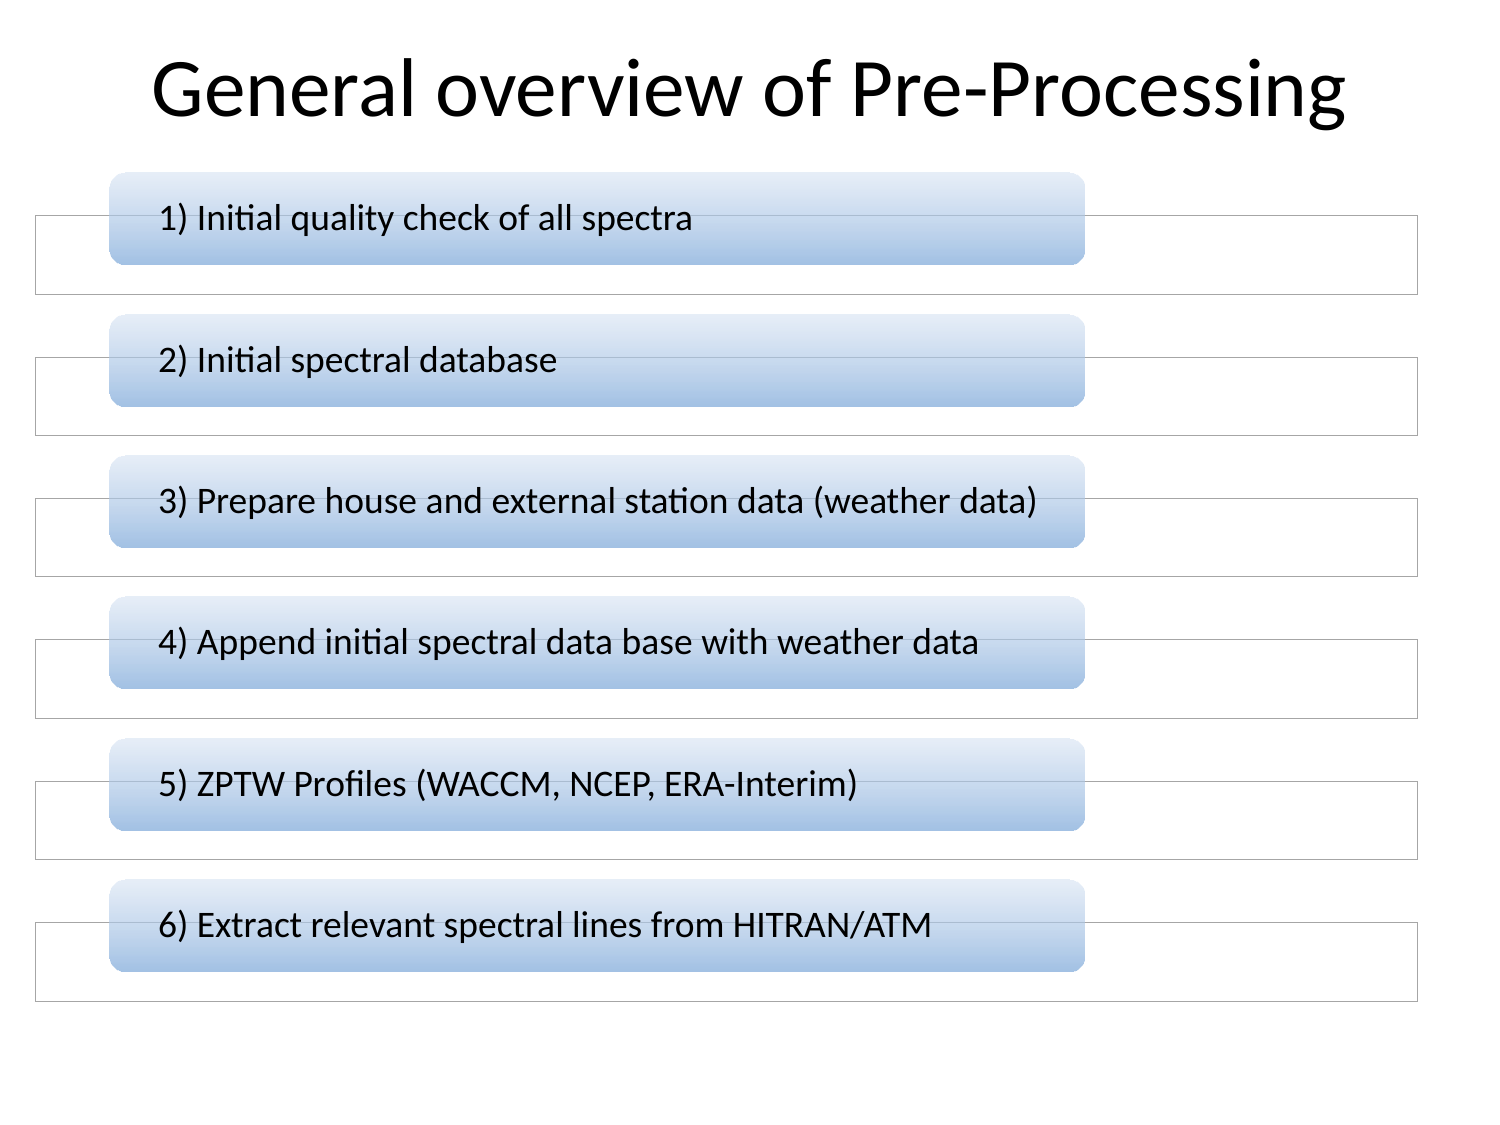

General overview of Pre-Processing
1) Initial quality check of all spectra
2) Initial spectral database
3) Prepare house and external station data (weather data)
4) Append initial spectral data base with weather data
5) ZPTW Profiles (WACCM, NCEP, ERA-Interim)
6) Extract relevant spectral lines from HITRAN/ATM